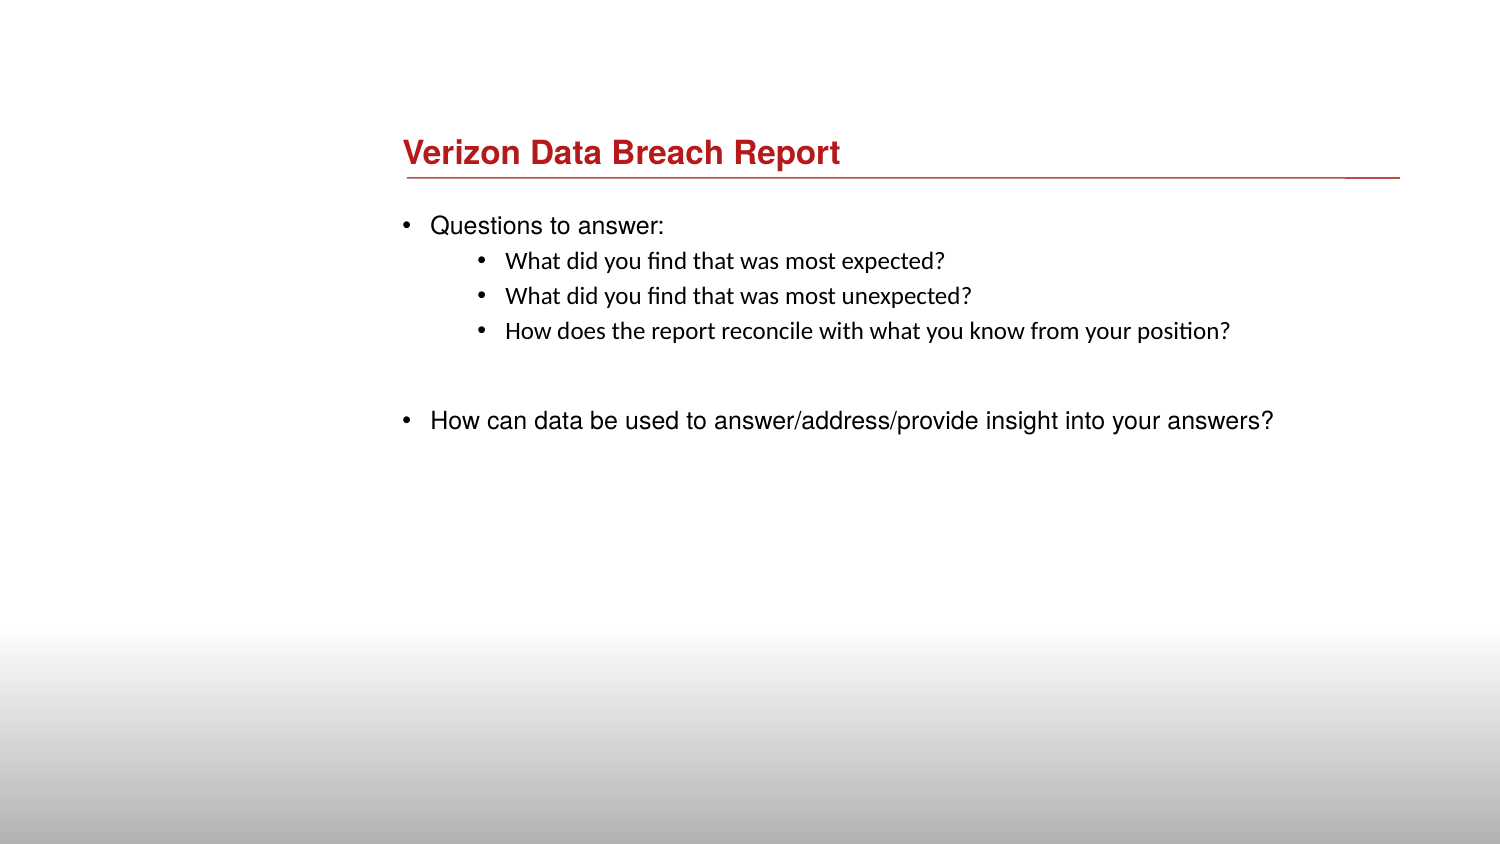

# Verizon Data Breach Report
Questions to answer:
What did you find that was most expected?
What did you find that was most unexpected?
How does the report reconcile with what you know from your position?

How can data be used to answer/address/provide insight into your answers?